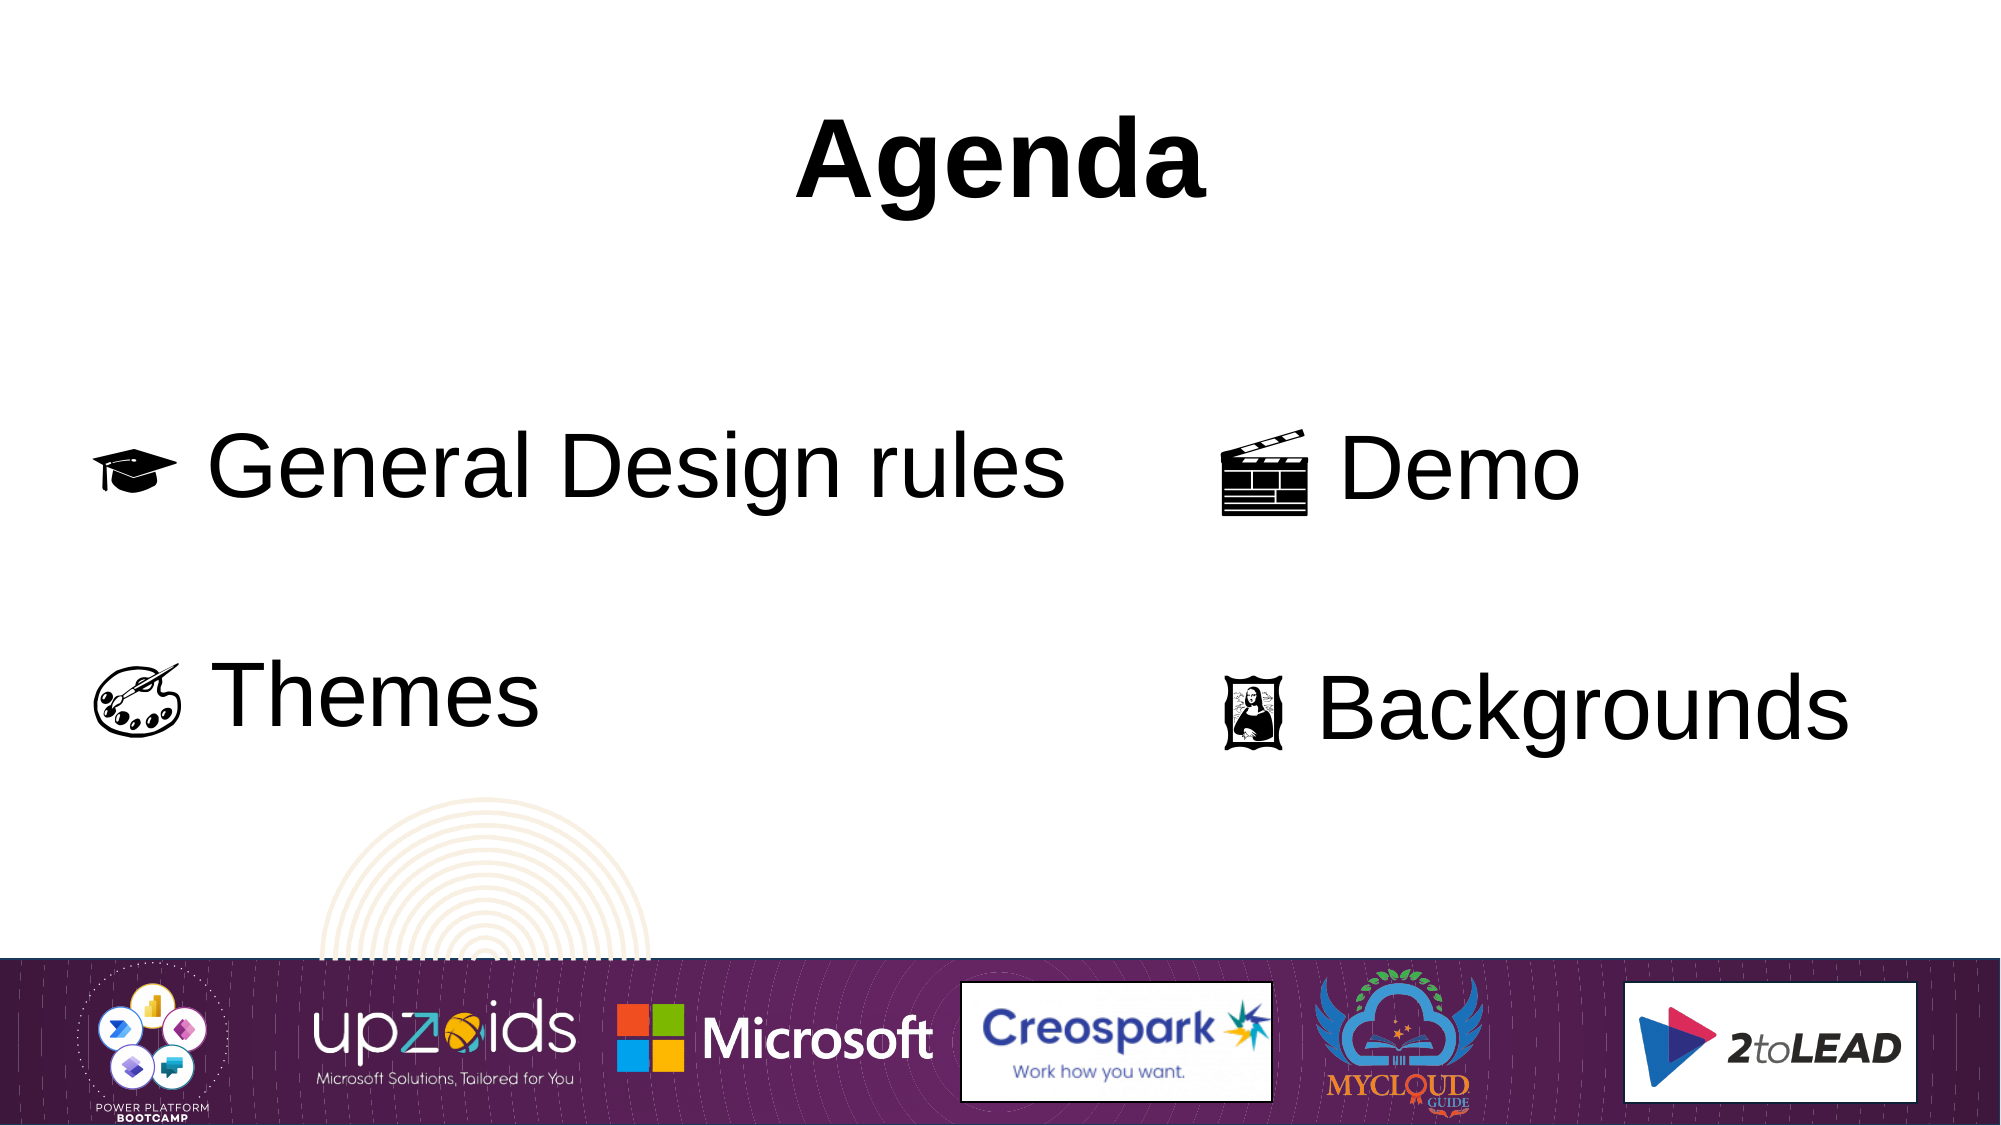

Agenda
🎓 General Design rules

🎬 Demo

🖼️ Backgrounds
🎨 Themes